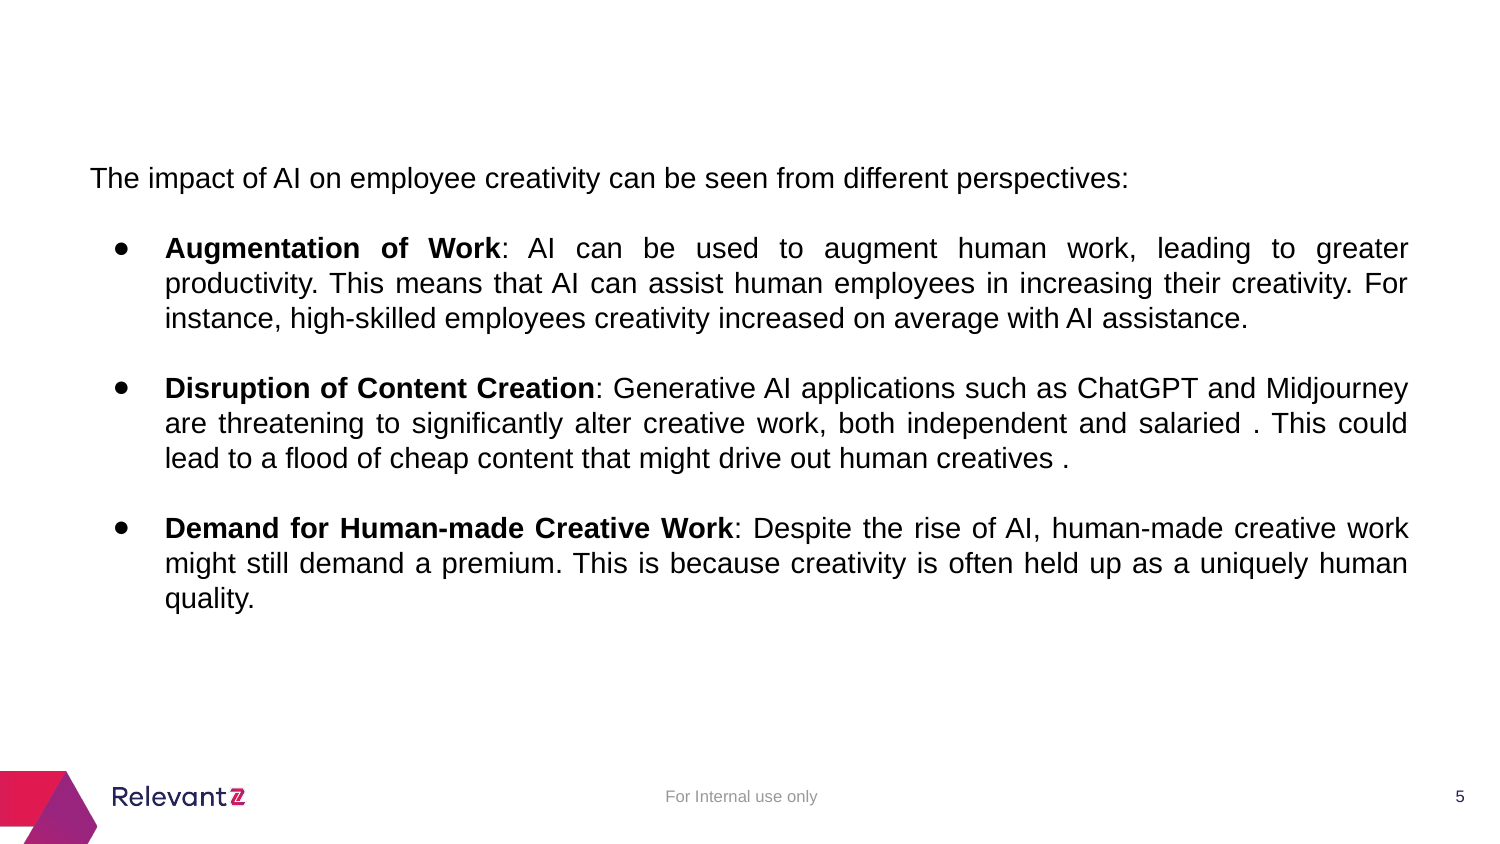

The impact of AI on employee creativity can be seen from different perspectives:

Augmentation of Work: AI can be used to augment human work, leading to greater productivity. This means that AI can assist human employees in increasing their creativity. For instance, high-skilled employees creativity increased on average with AI assistance.

Disruption of Content Creation: Generative AI applications such as ChatGPT and Midjourney are threatening to significantly alter creative work, both independent and salaried . This could lead to a flood of cheap content that might drive out human creatives .

Demand for Human-made Creative Work: Despite the rise of AI, human-made creative work might still demand a premium. This is because creativity is often held up as a uniquely human quality.

5